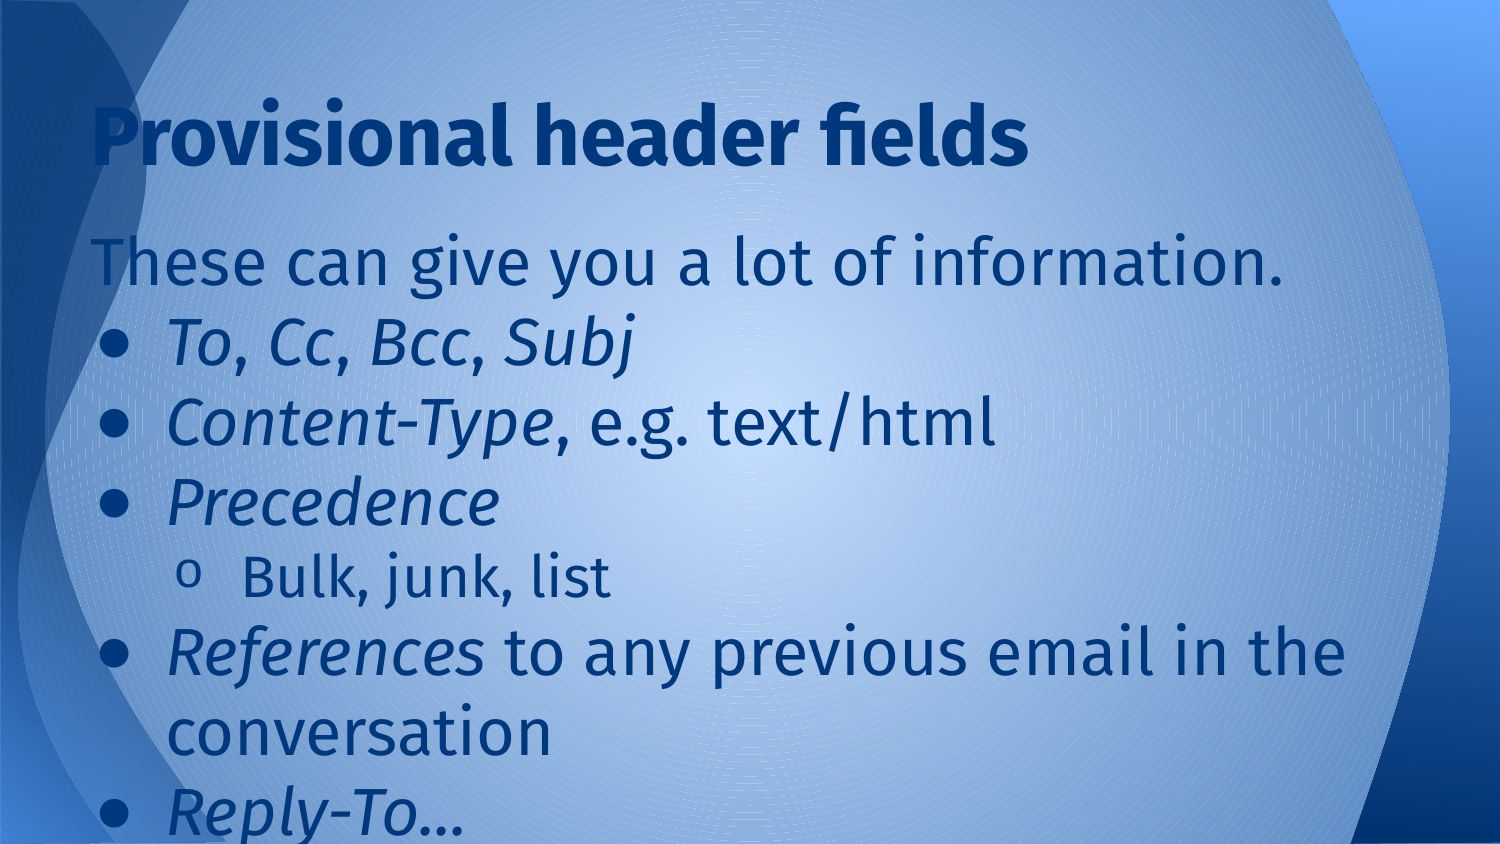

# Provisional header fields
These can give you a lot of information.
To, Cc, Bcc, Subj
Content-Type, e.g. text/html
Precedence
Bulk, junk, list
References to any previous email in the conversation
Reply-To...